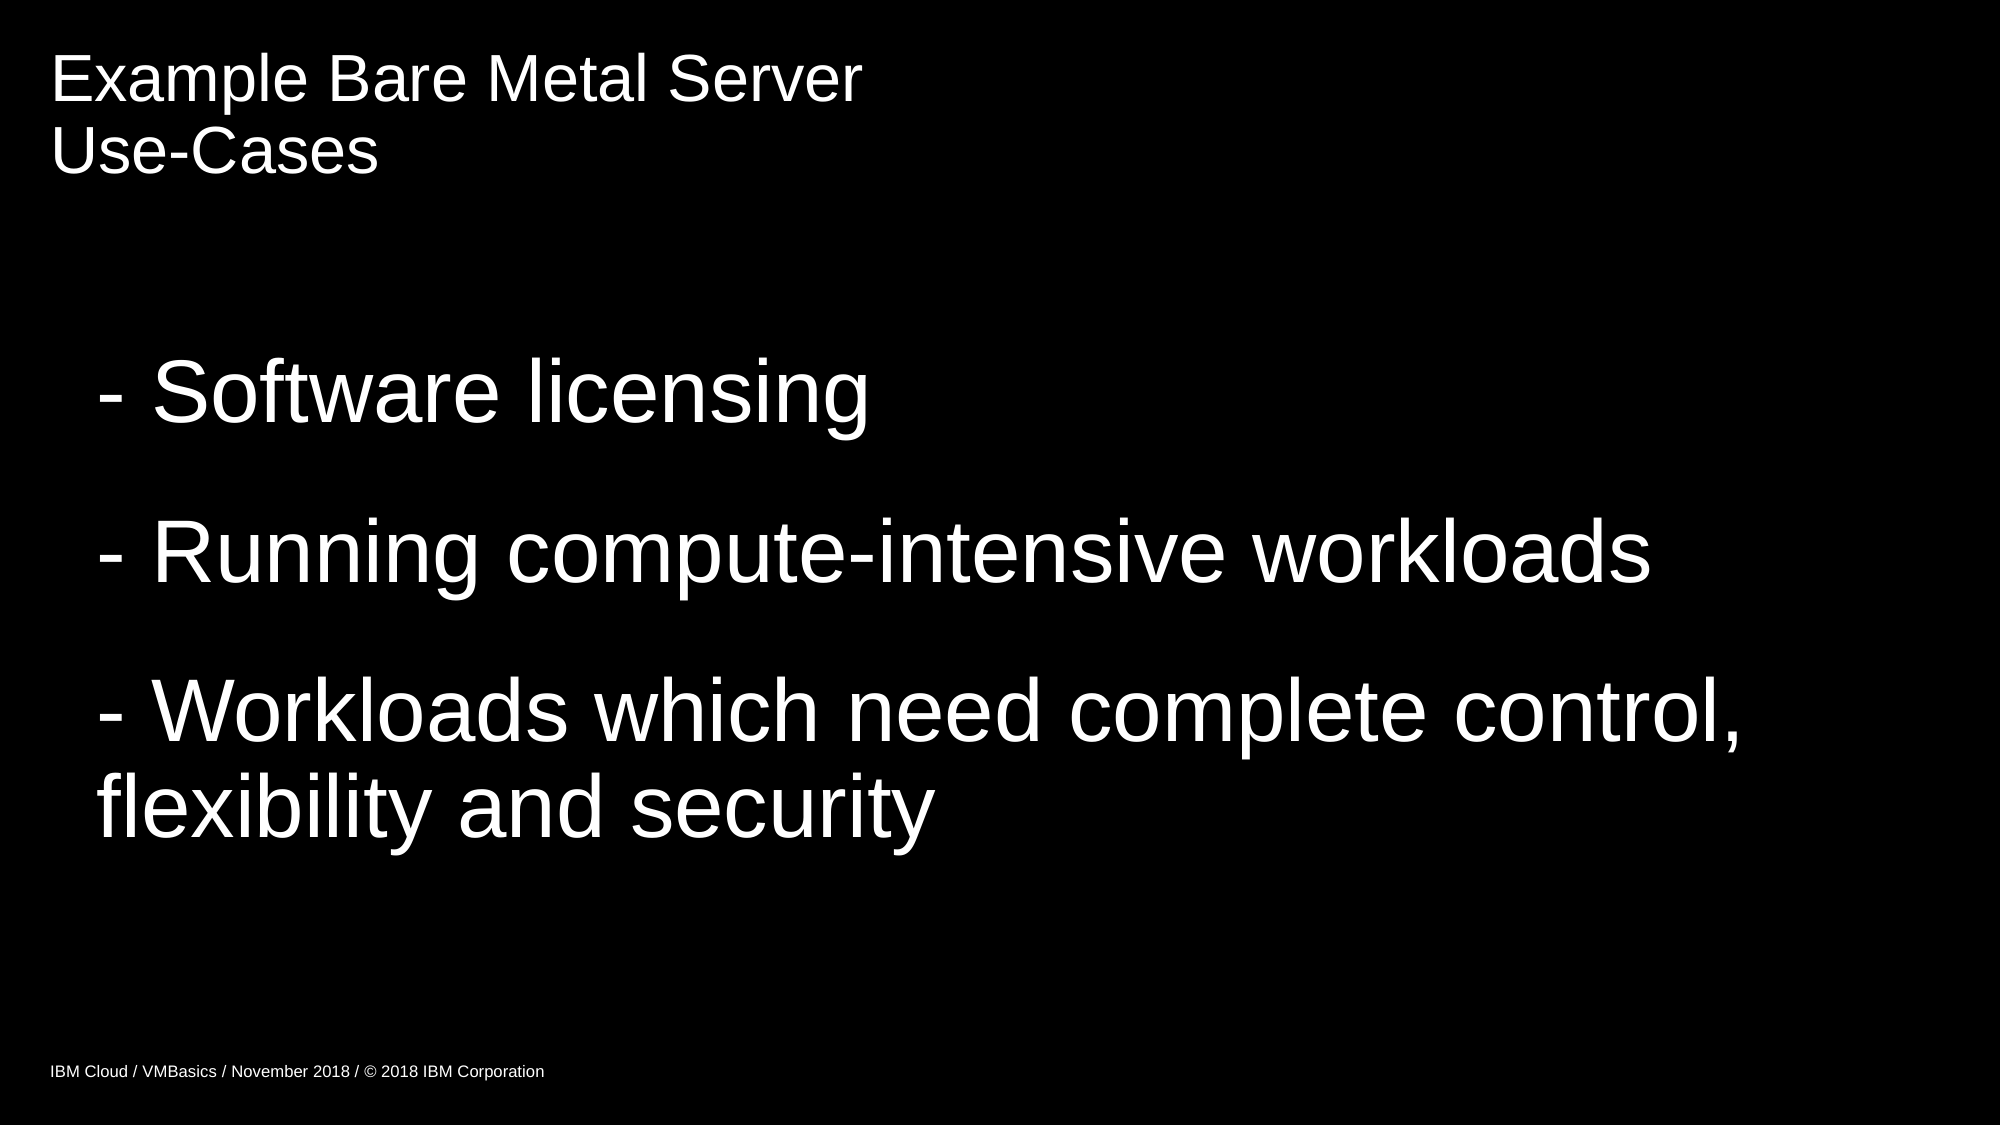

# Example Bare Metal Server Use-Cases
- Software licensing
- Running compute-intensive workloads
- Workloads which need complete control, flexibility and security
IBM Cloud / VMBasics / November 2018 / © 2018 IBM Corporation